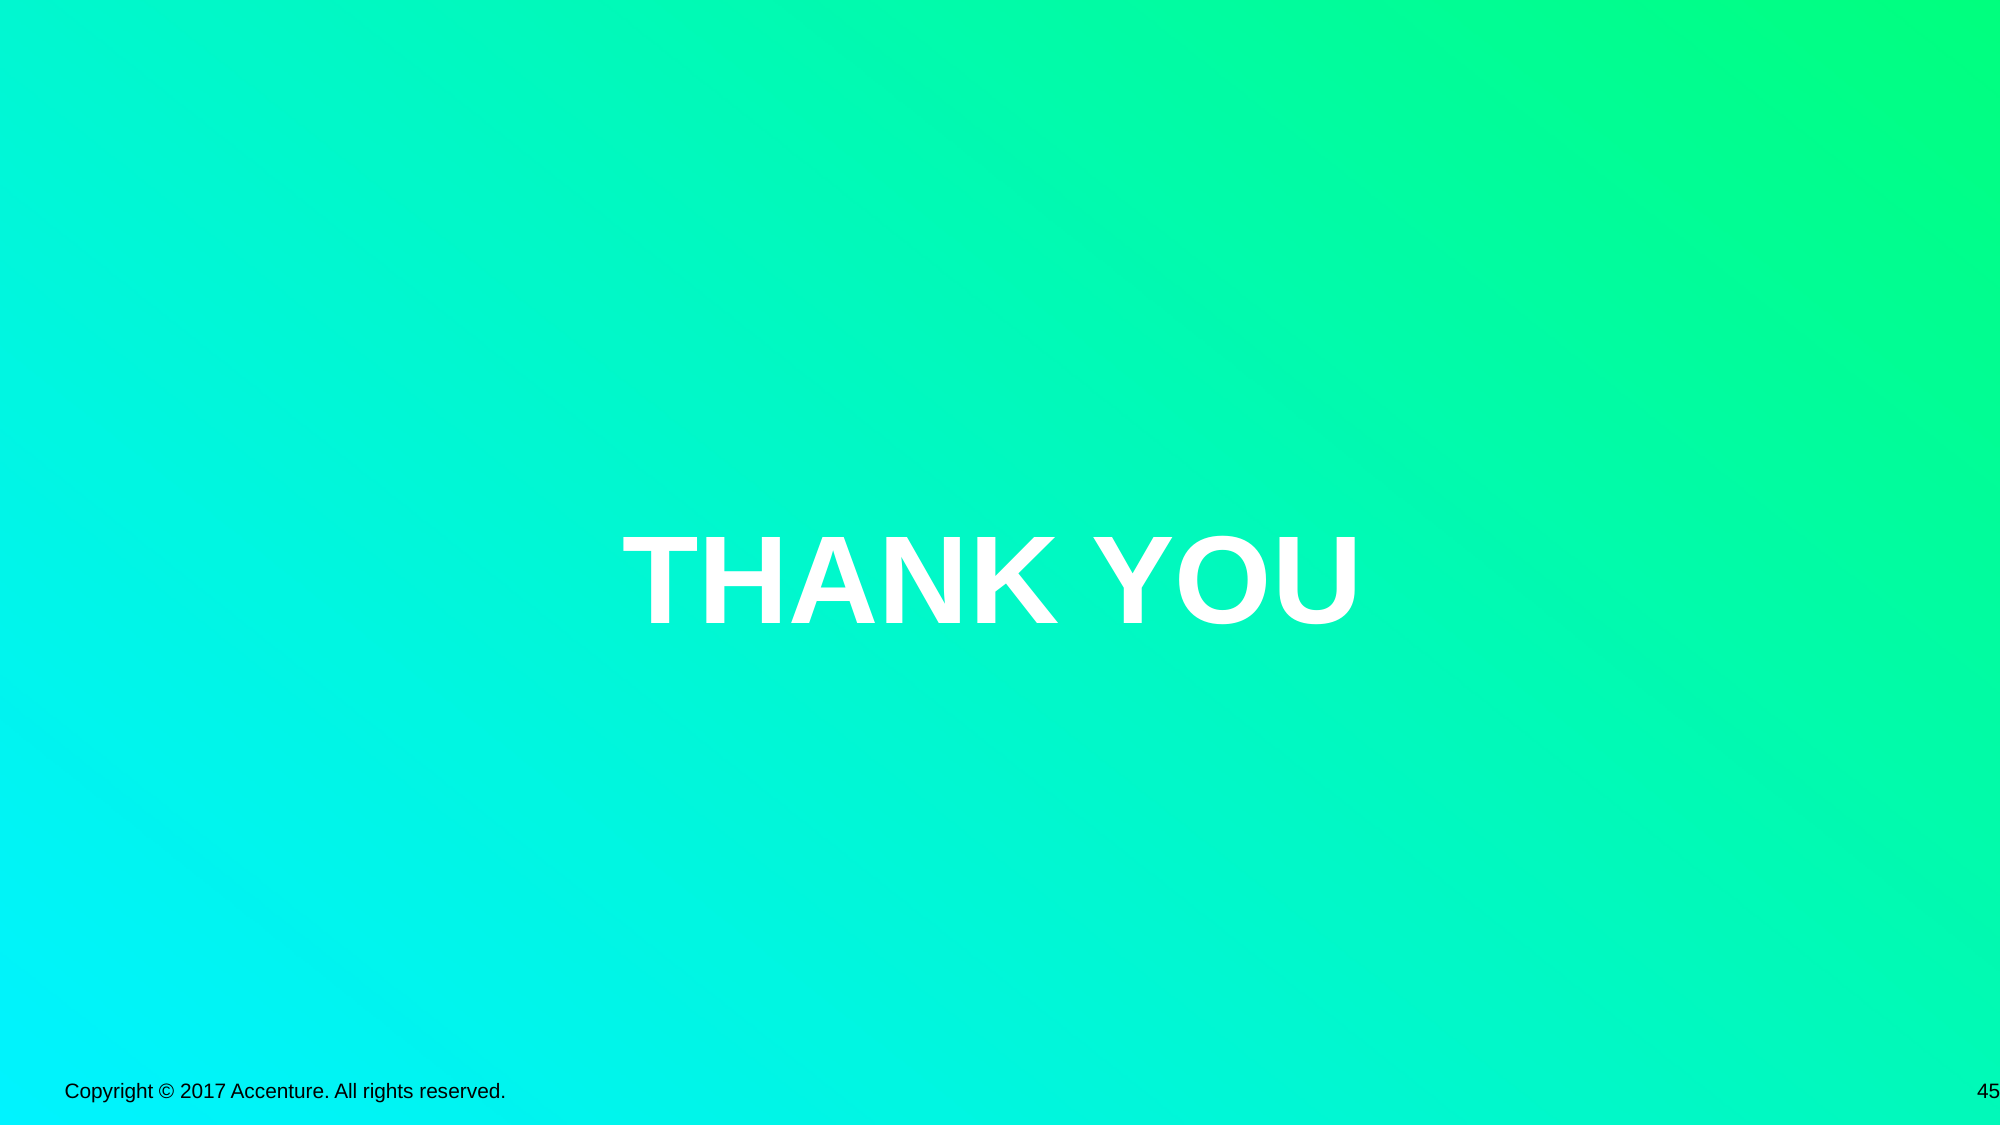

# Thank you
Copyright © 2017 Accenture. All rights reserved.
45